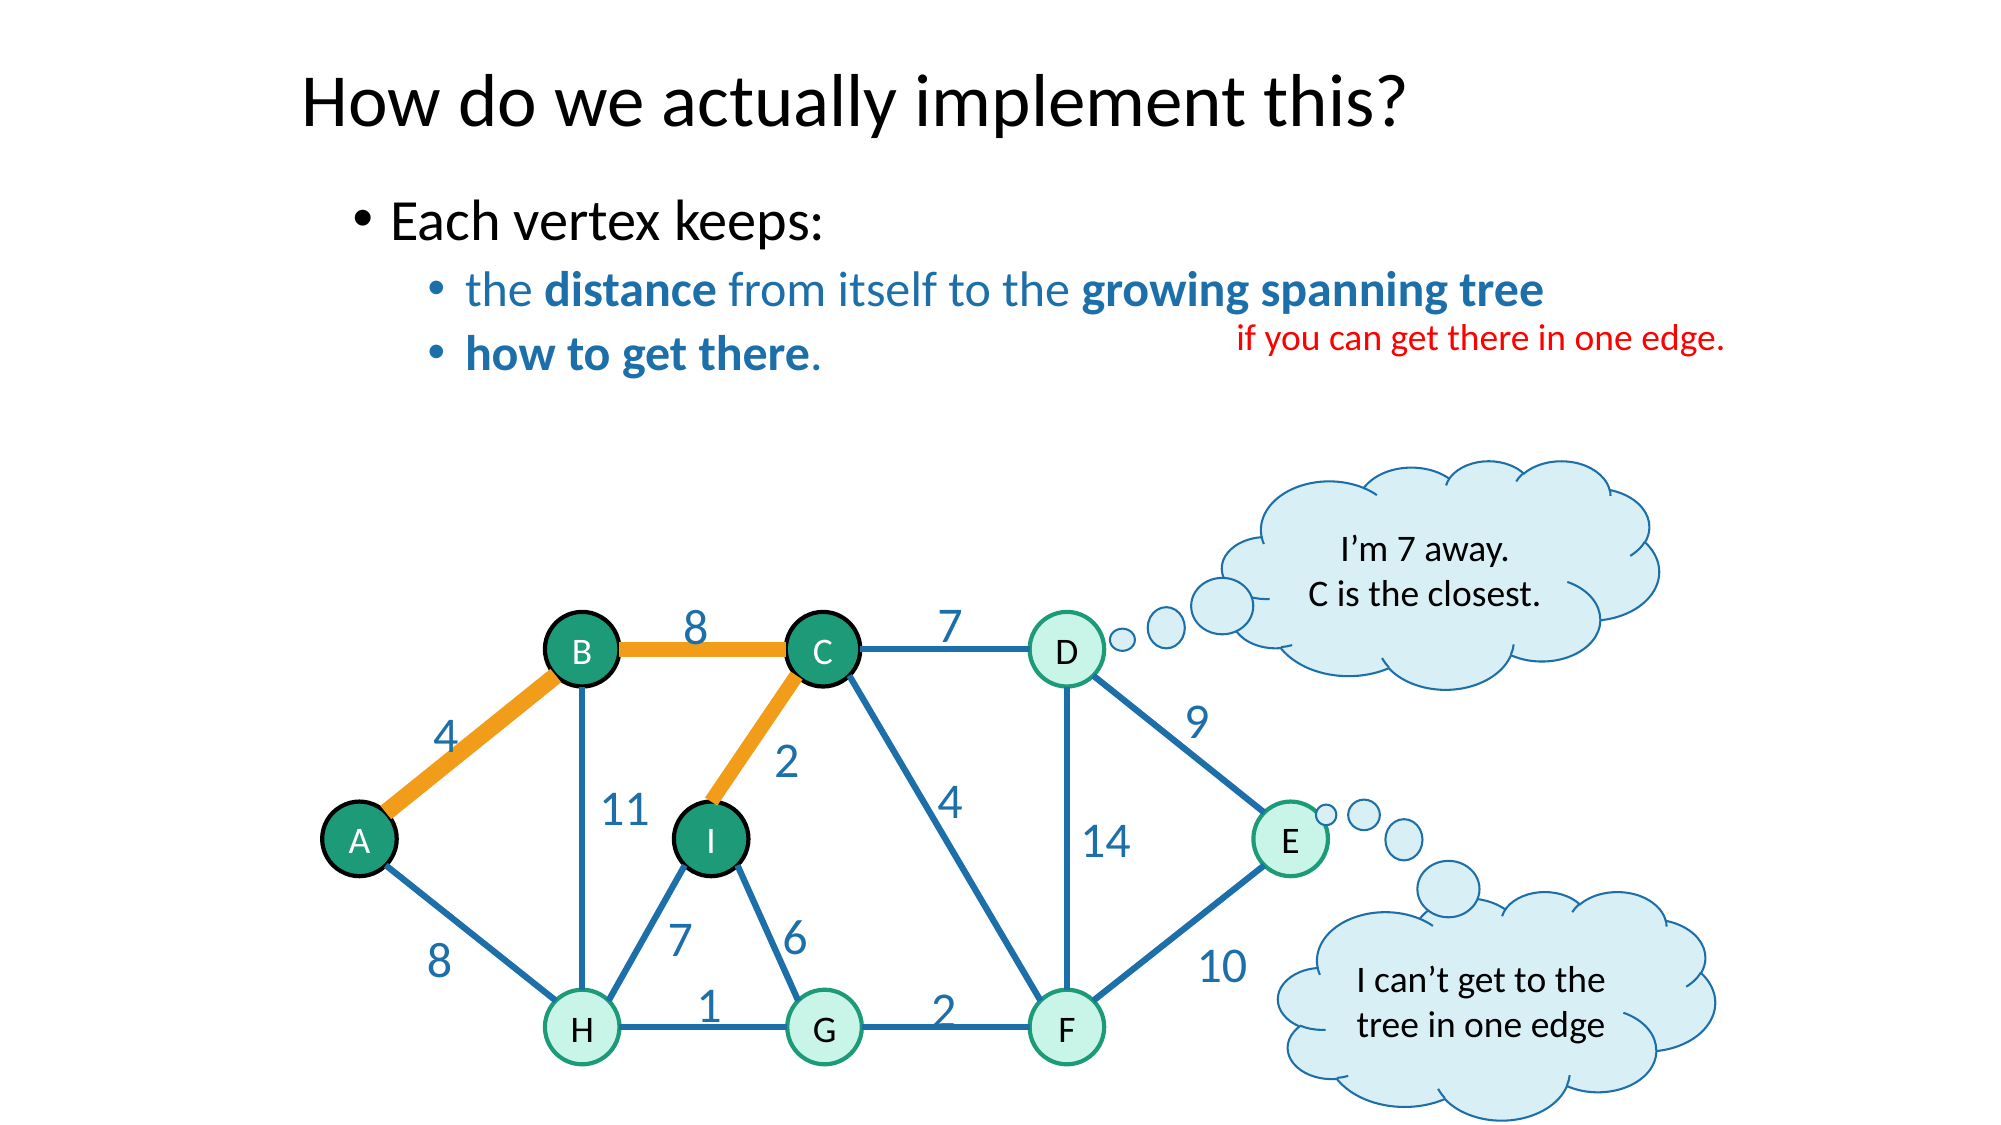

# How do we actually implement this?
Each vertex keeps:
the distance from itself to the growing spanning tree
how to get there.

if you can get there in one edge.
I’m 7 away.
C is the closest.

7
8
B
C
D
9
4
2
4
11
14
A
I
E
6
7
8
10
1
2
H
G
F

I can’t get to the tree in one edge